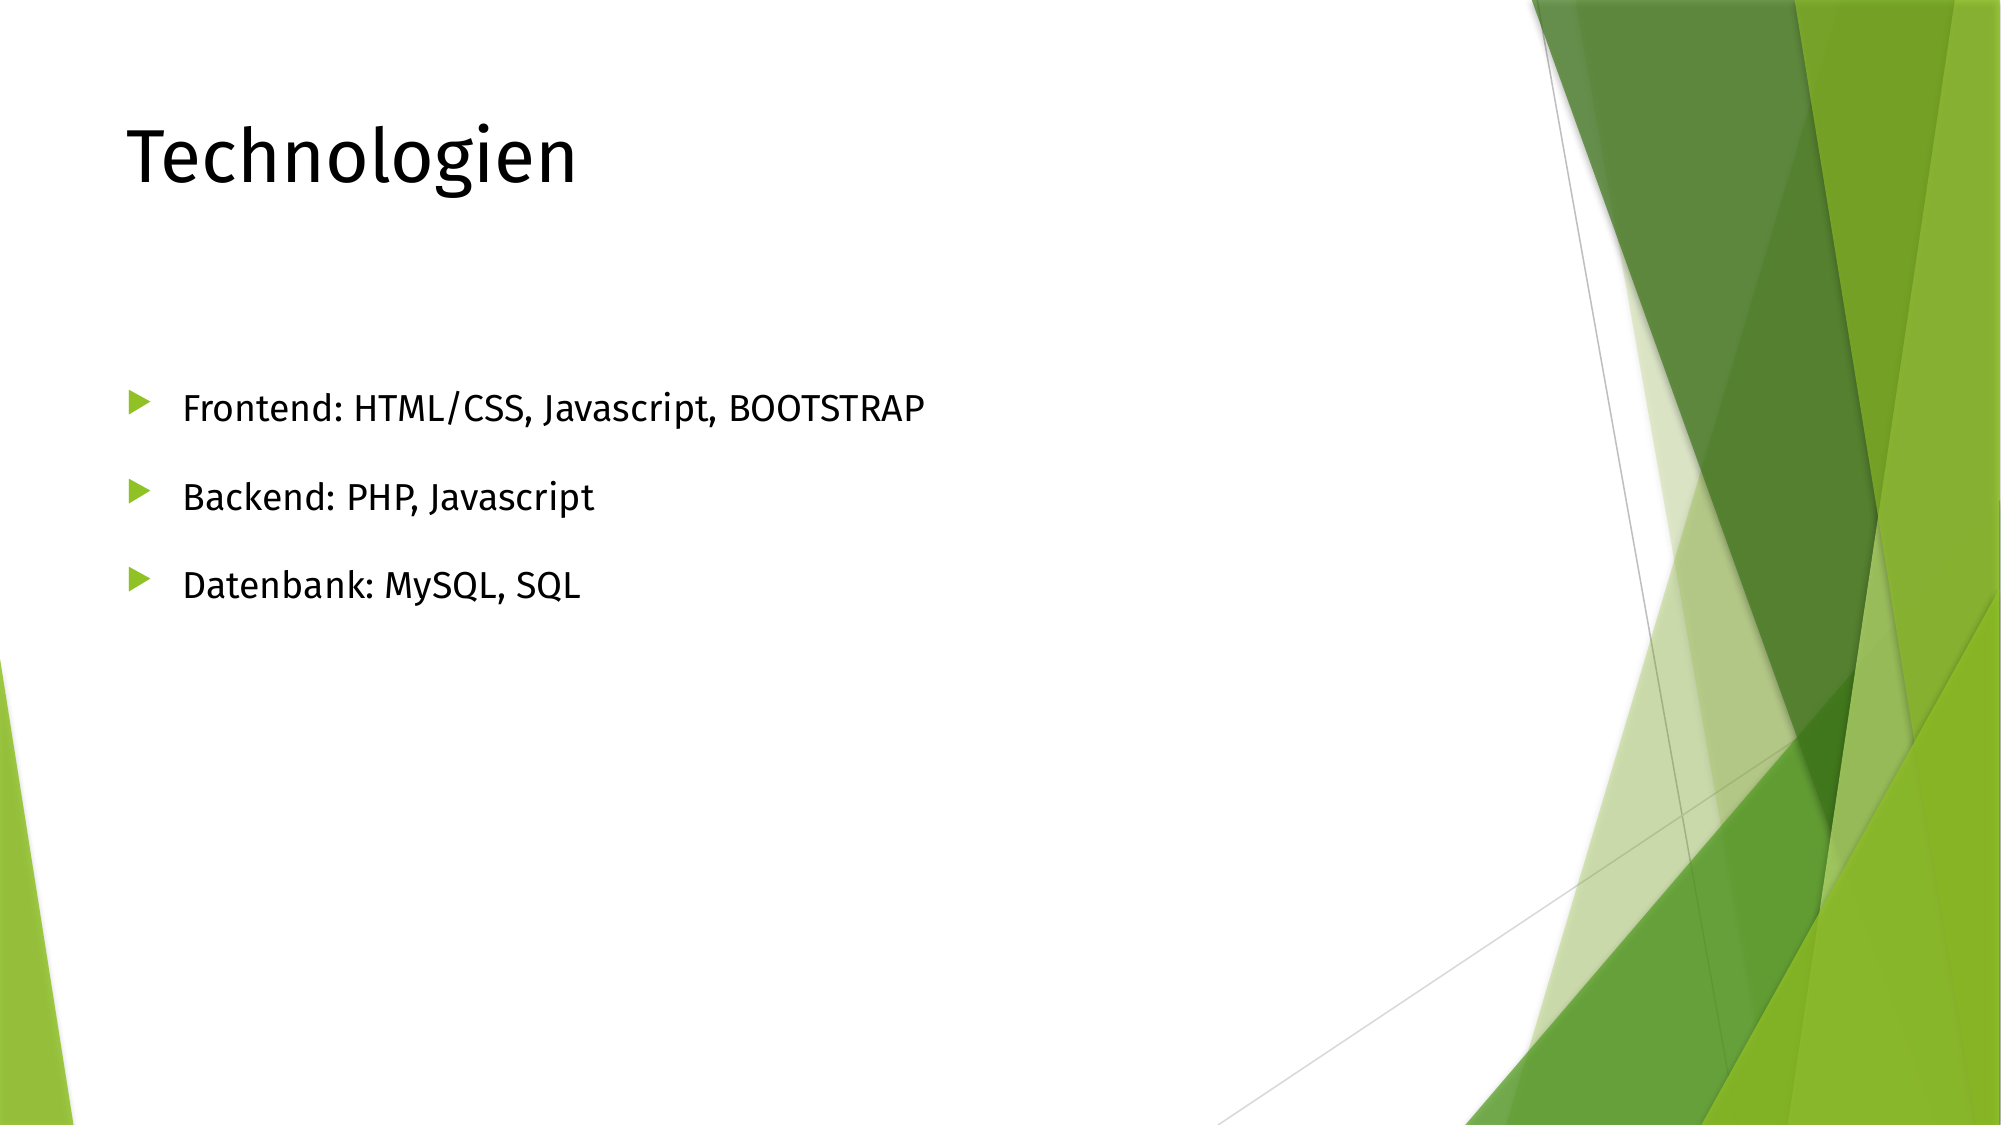

# Technologien
Frontend: HTML/CSS, Javascript, BOOTSTRAP
Backend: PHP, Javascript
Datenbank: MySQL, SQL